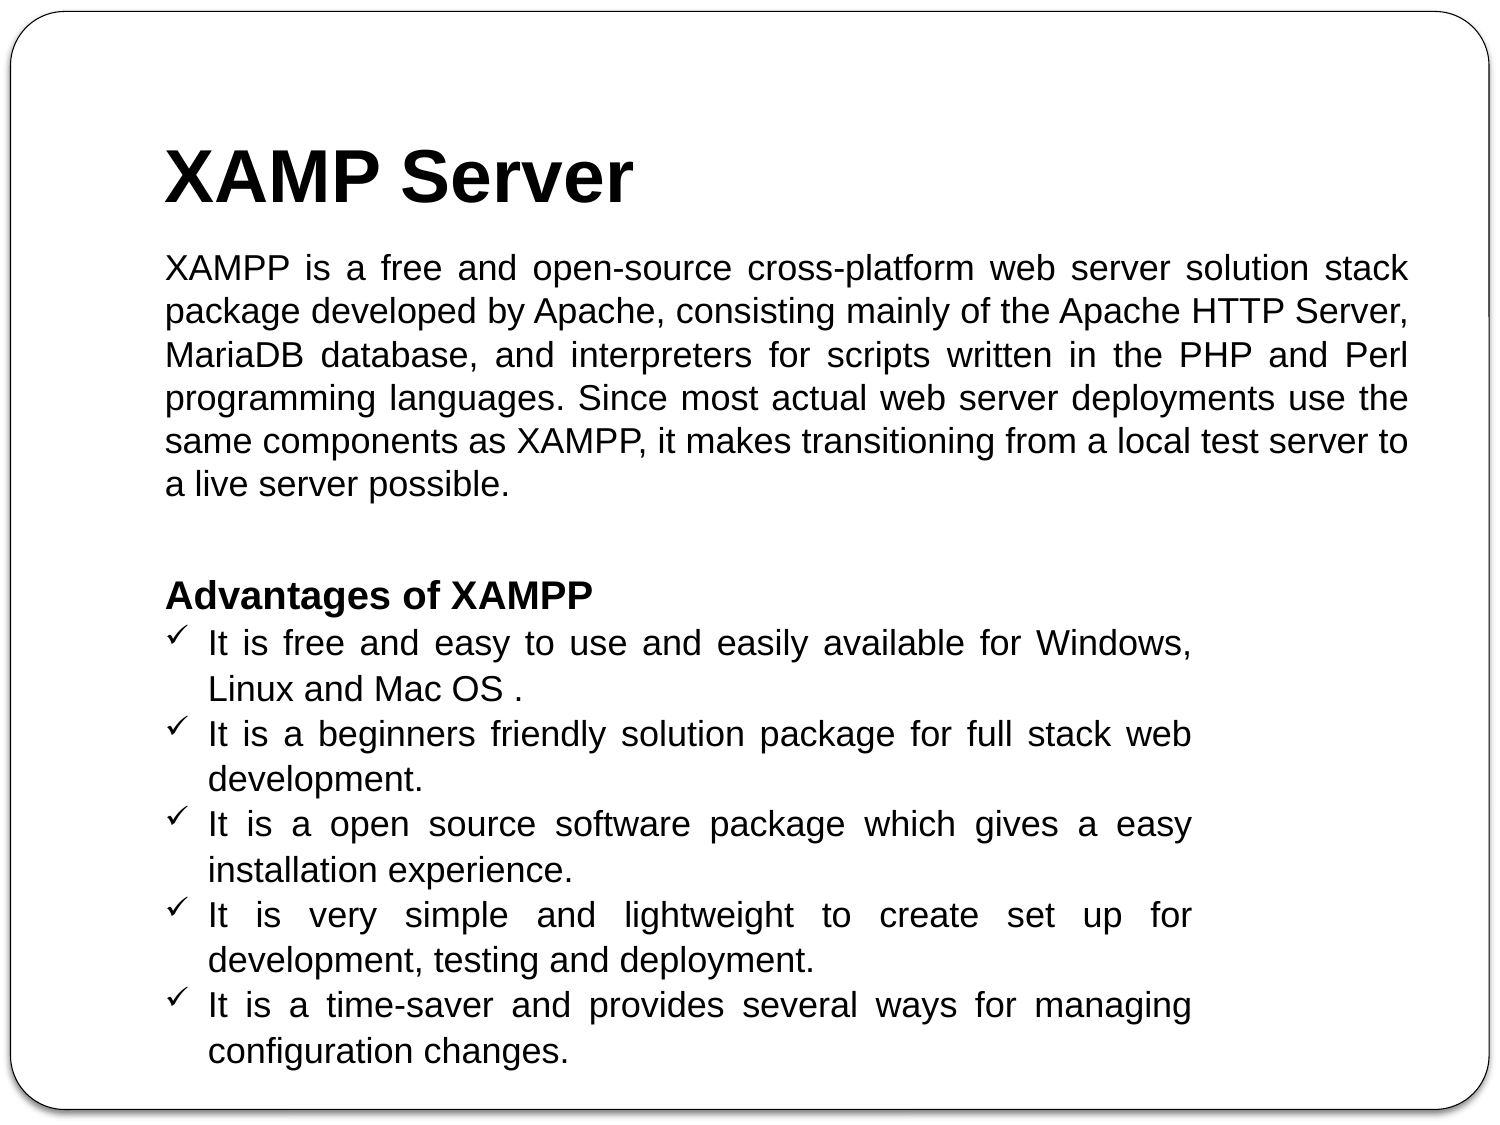

# XAMP Server
XAMPP is a free and open-source cross-platform web server solution stack package developed by Apache, consisting mainly of the Apache HTTP Server, MariaDB database, and interpreters for scripts written in the PHP and Perl programming languages. Since most actual web server deployments use the same components as XAMPP, it makes transitioning from a local test server to a live server possible.

Advantages of XAMPP
It is free and easy to use and easily available for Windows, Linux and Mac OS .
It is a beginners friendly solution package for full stack web development.
It is a open source software package which gives a easy installation experience.
It is very simple and lightweight to create set up for development, testing and deployment.
It is a time-saver and provides several ways for managing configuration changes.